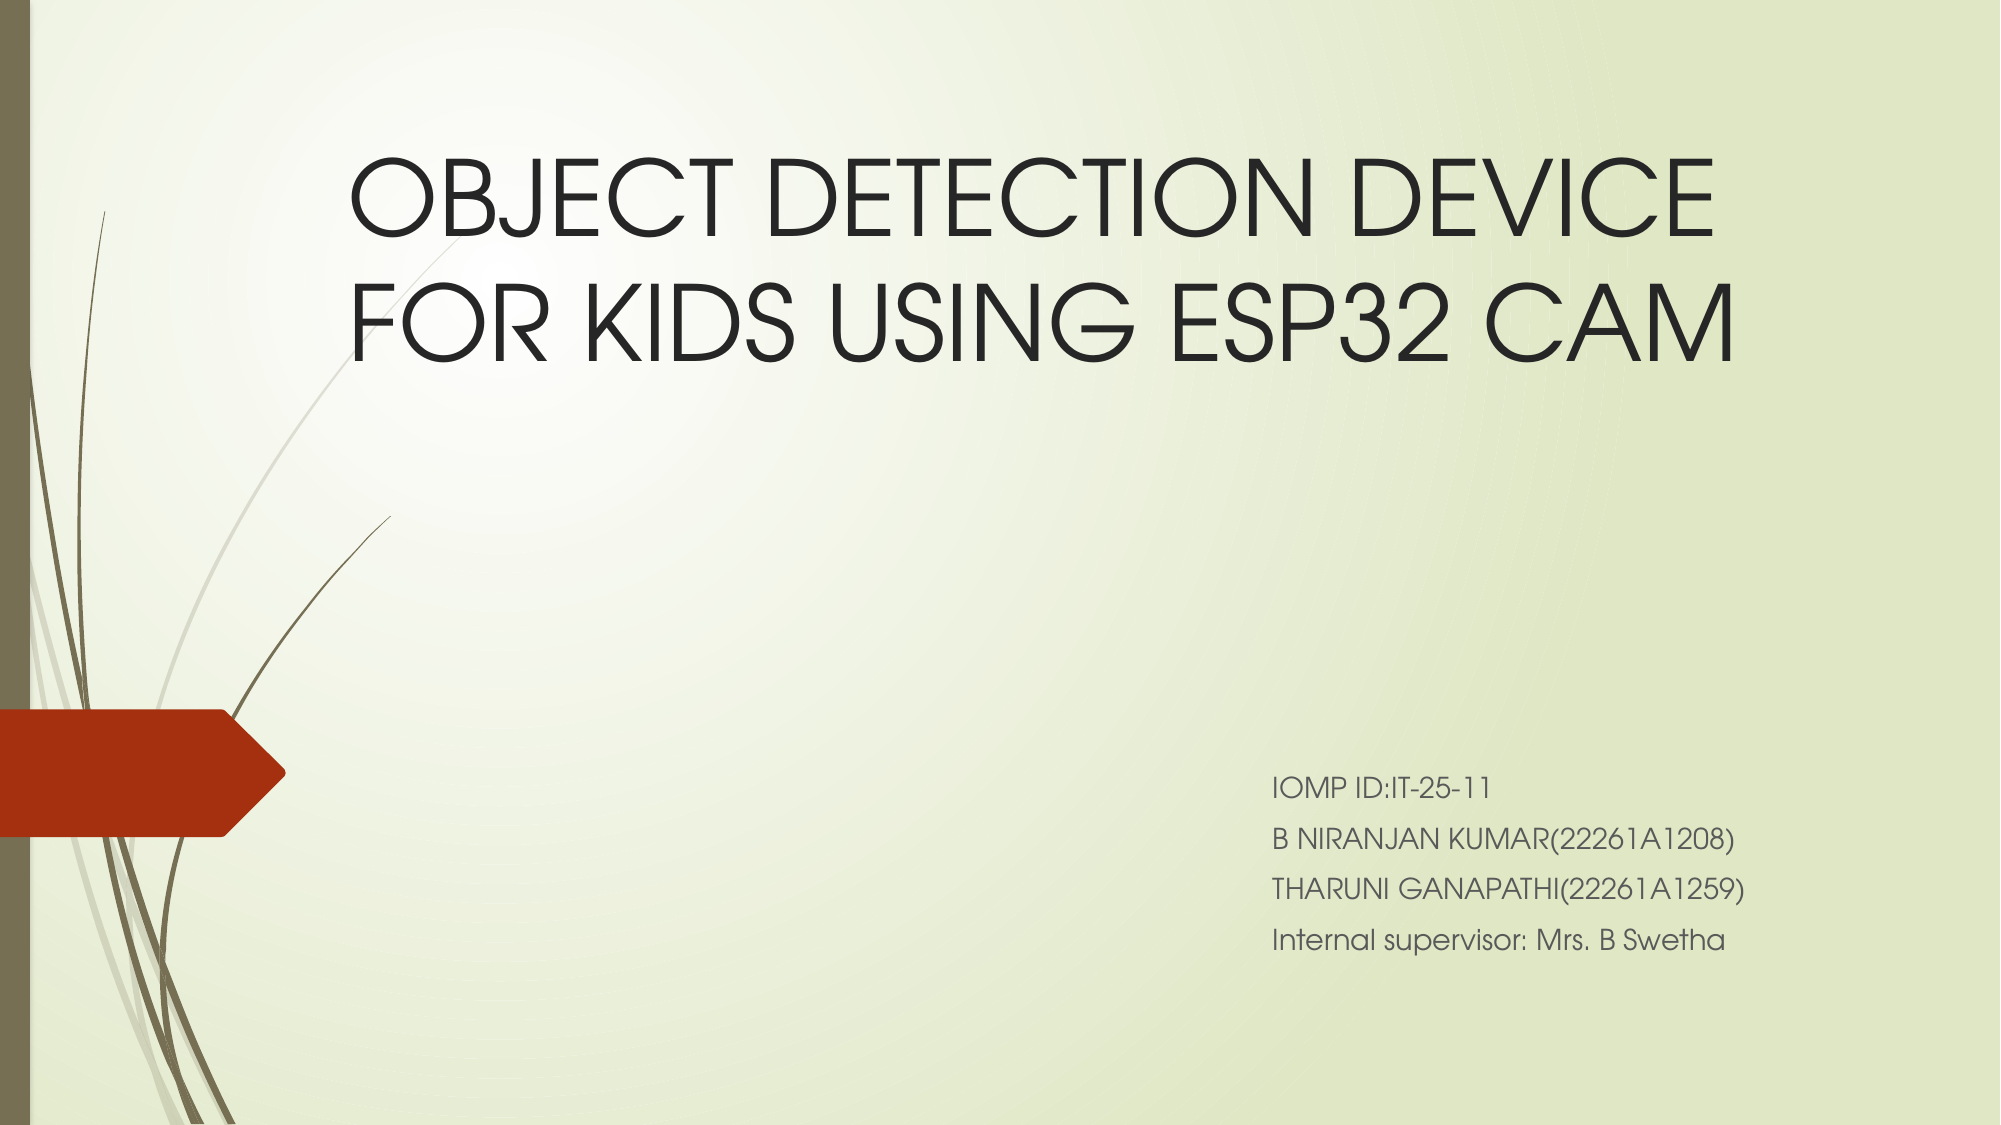

# OBJECT DETECTION DEVICE FOR KIDS USING ESP32 CAM
IOMP ID:IT-25-11
B NIRANJAN KUMAR(22261A1208)
THARUNI GANAPATHI(22261A1259)
Internal supervisor: Mrs. B Swetha